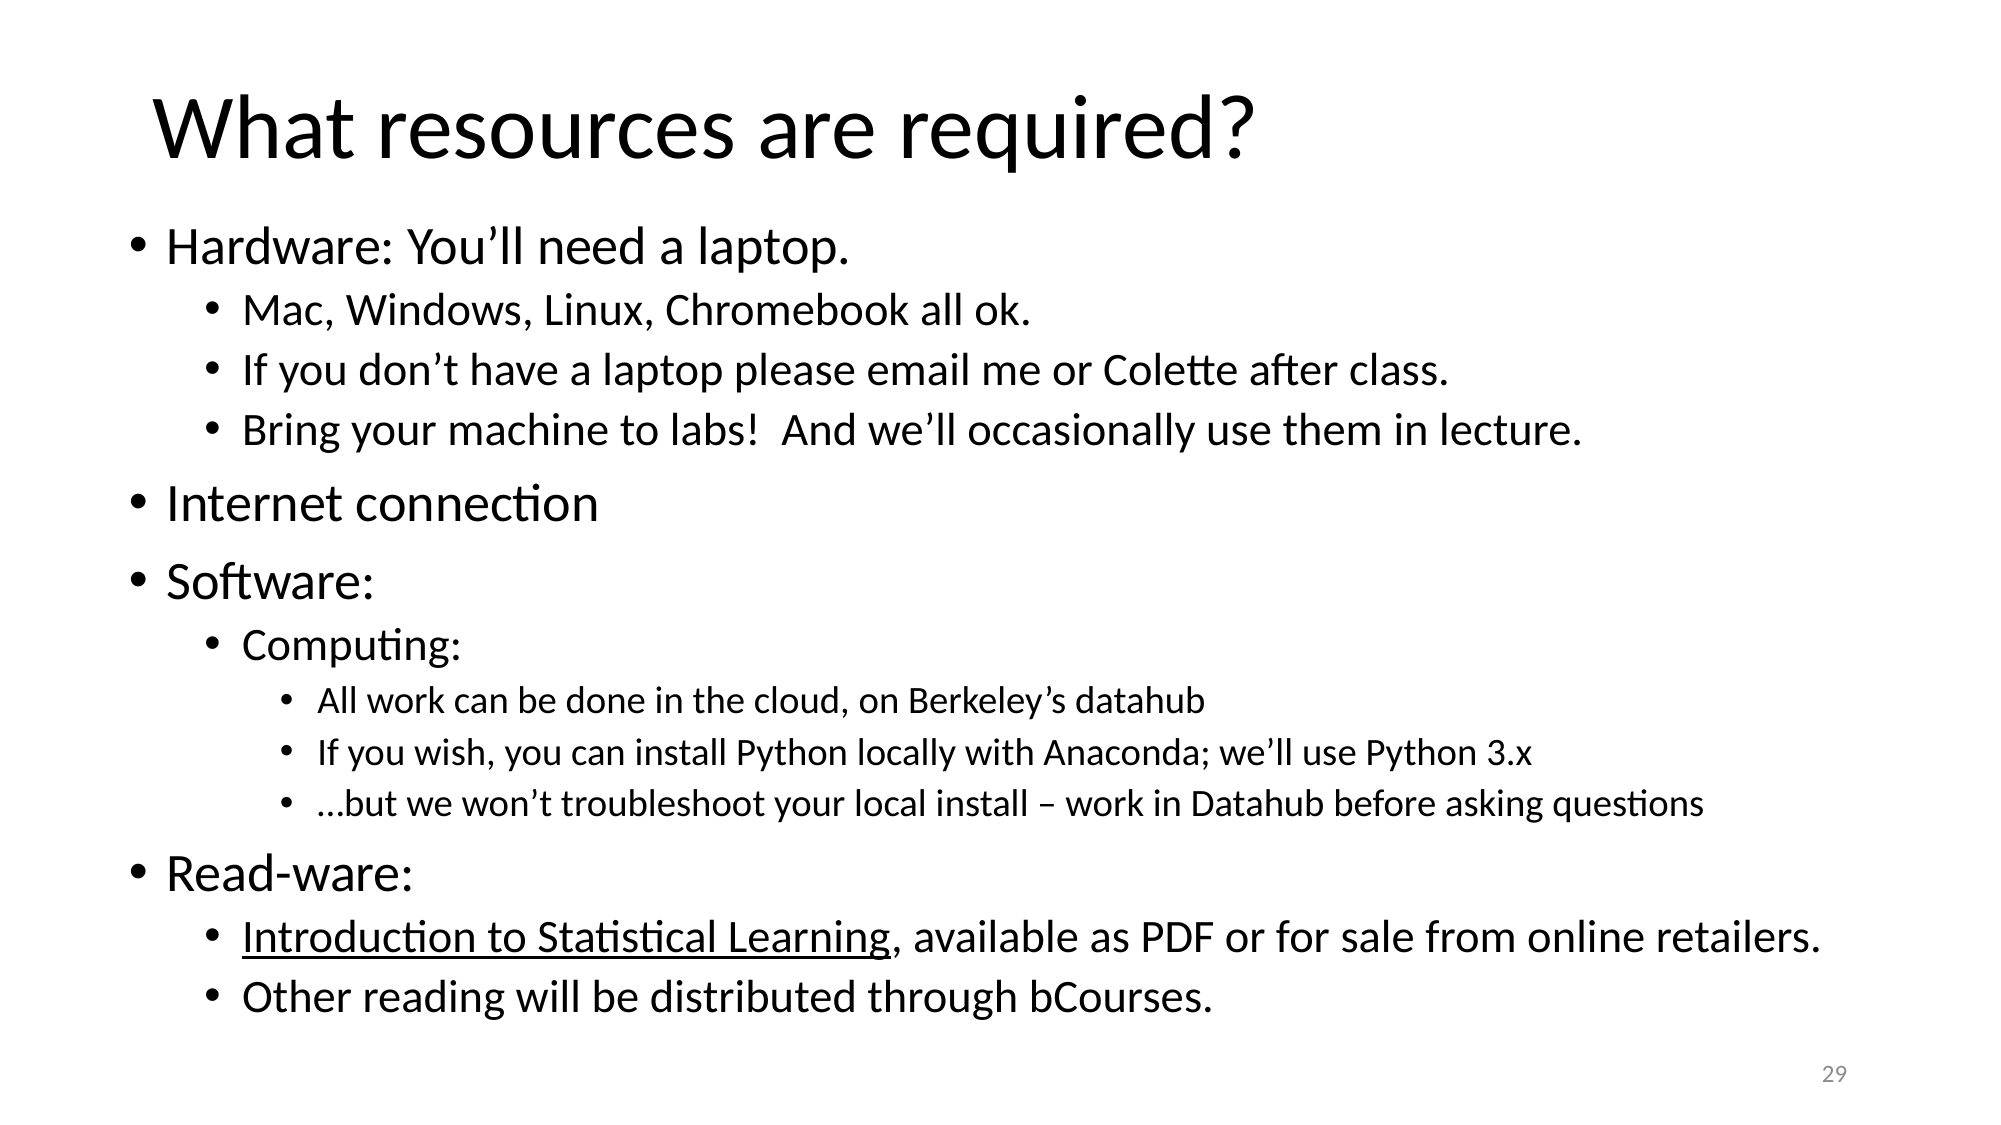

# What resources are required?
Hardware: You’ll need a laptop.
Mac, Windows, Linux, Chromebook all ok.
If you don’t have a laptop please email me or Colette after class.
Bring your machine to labs!  And we’ll occasionally use them in lecture.
Internet connection
Software:
Computing:
All work can be done in the cloud, on Berkeley’s datahub
If you wish, you can install Python locally with Anaconda; we’ll use Python 3.x
…but we won’t troubleshoot your local install – work in Datahub before asking questions
Read-ware:
Introduction to Statistical Learning, available as PDF or for sale from online retailers.
Other reading will be distributed through bCourses.

29